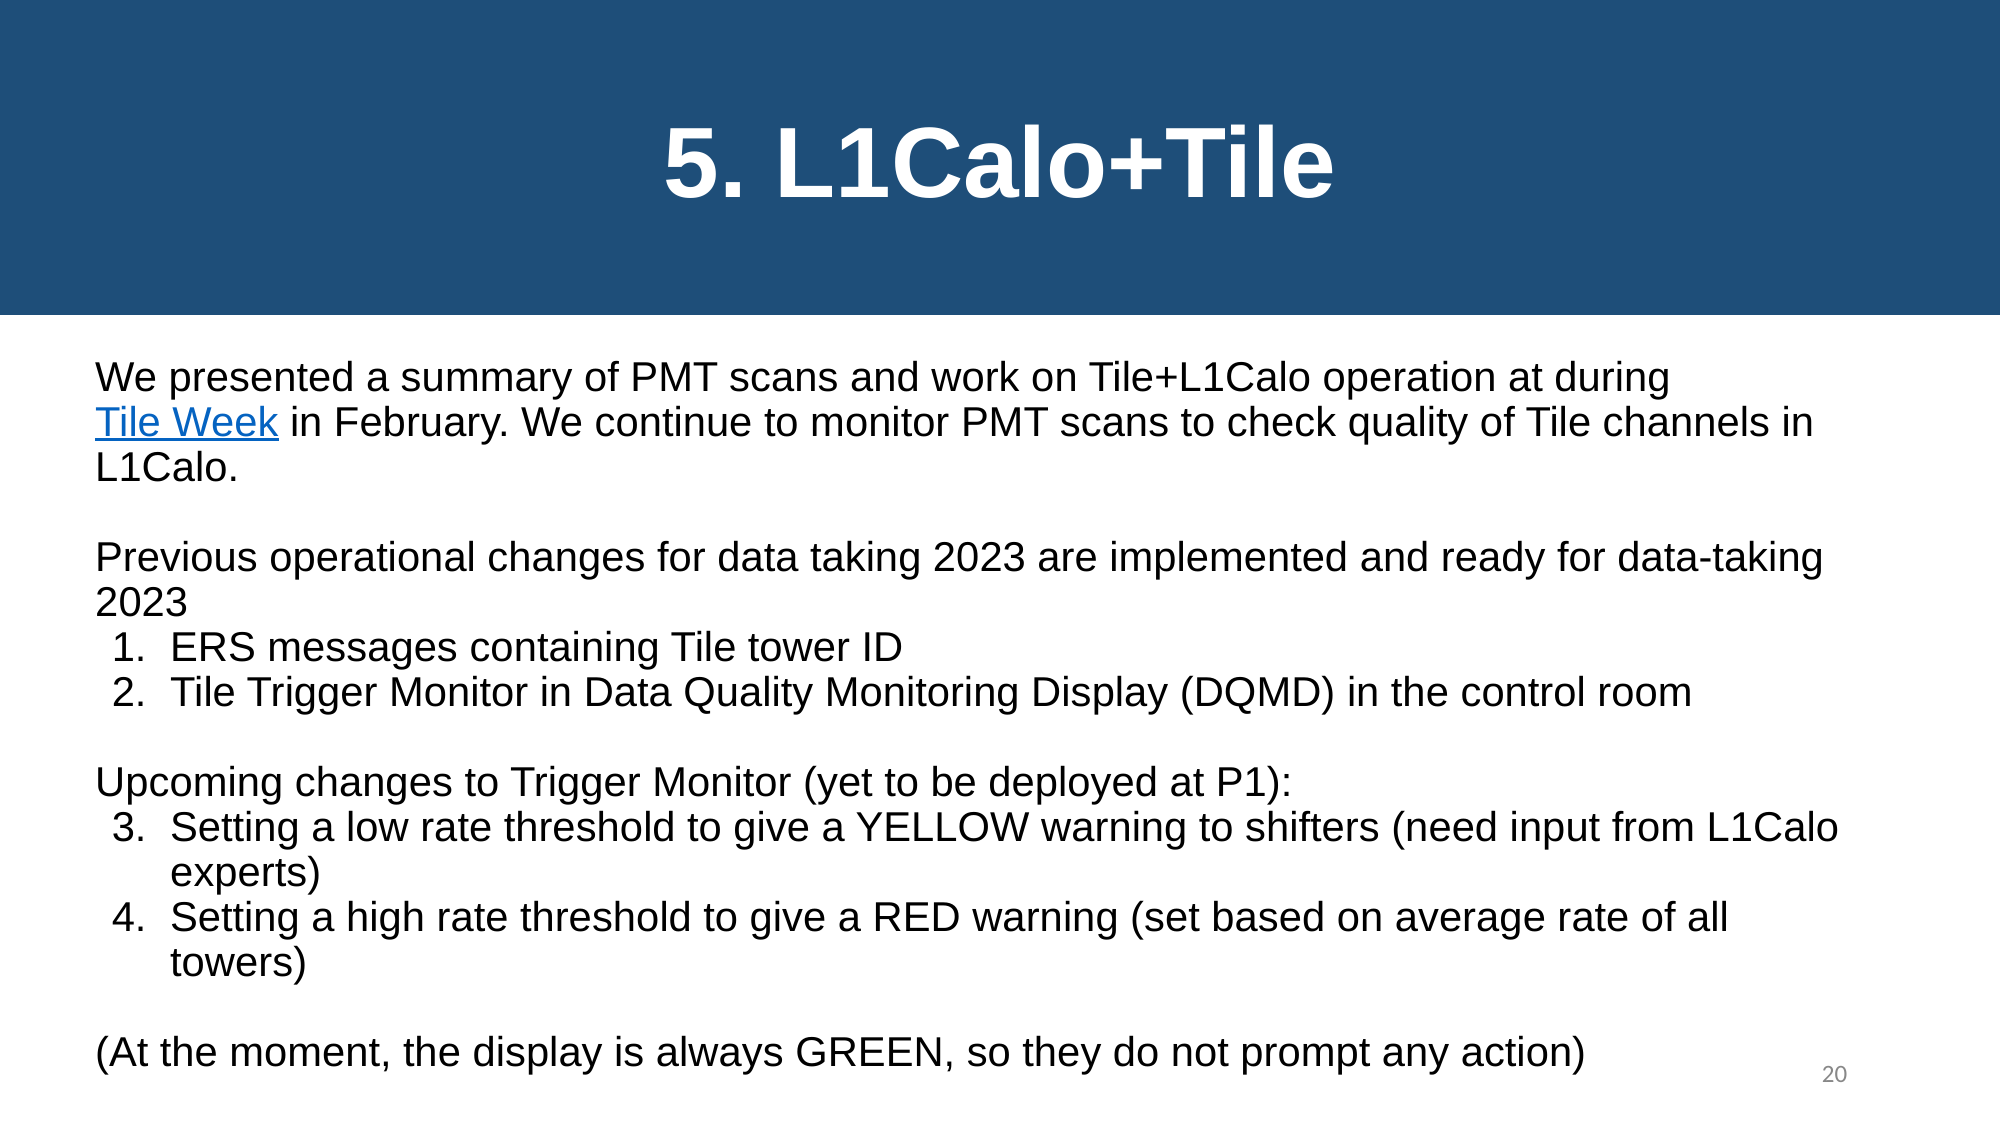

5. L1Calo+Tile

We presented a summary of PMT scans and work on Tile+L1Calo operation at during Tile Week in February. We continue to monitor PMT scans to check quality of Tile channels in L1Calo.

Previous operational changes for data taking 2023 are implemented and ready for data-taking 2023
ERS messages containing Tile tower ID
Tile Trigger Monitor in Data Quality Monitoring Display (DQMD) in the control room

Upcoming changes to Trigger Monitor (yet to be deployed at P1):
Setting a low rate threshold to give a YELLOW warning to shifters (need input from L1Calo experts)
Setting a high rate threshold to give a RED warning (set based on average rate of all towers)

(At the moment, the display is always GREEN, so they do not prompt any action)
20